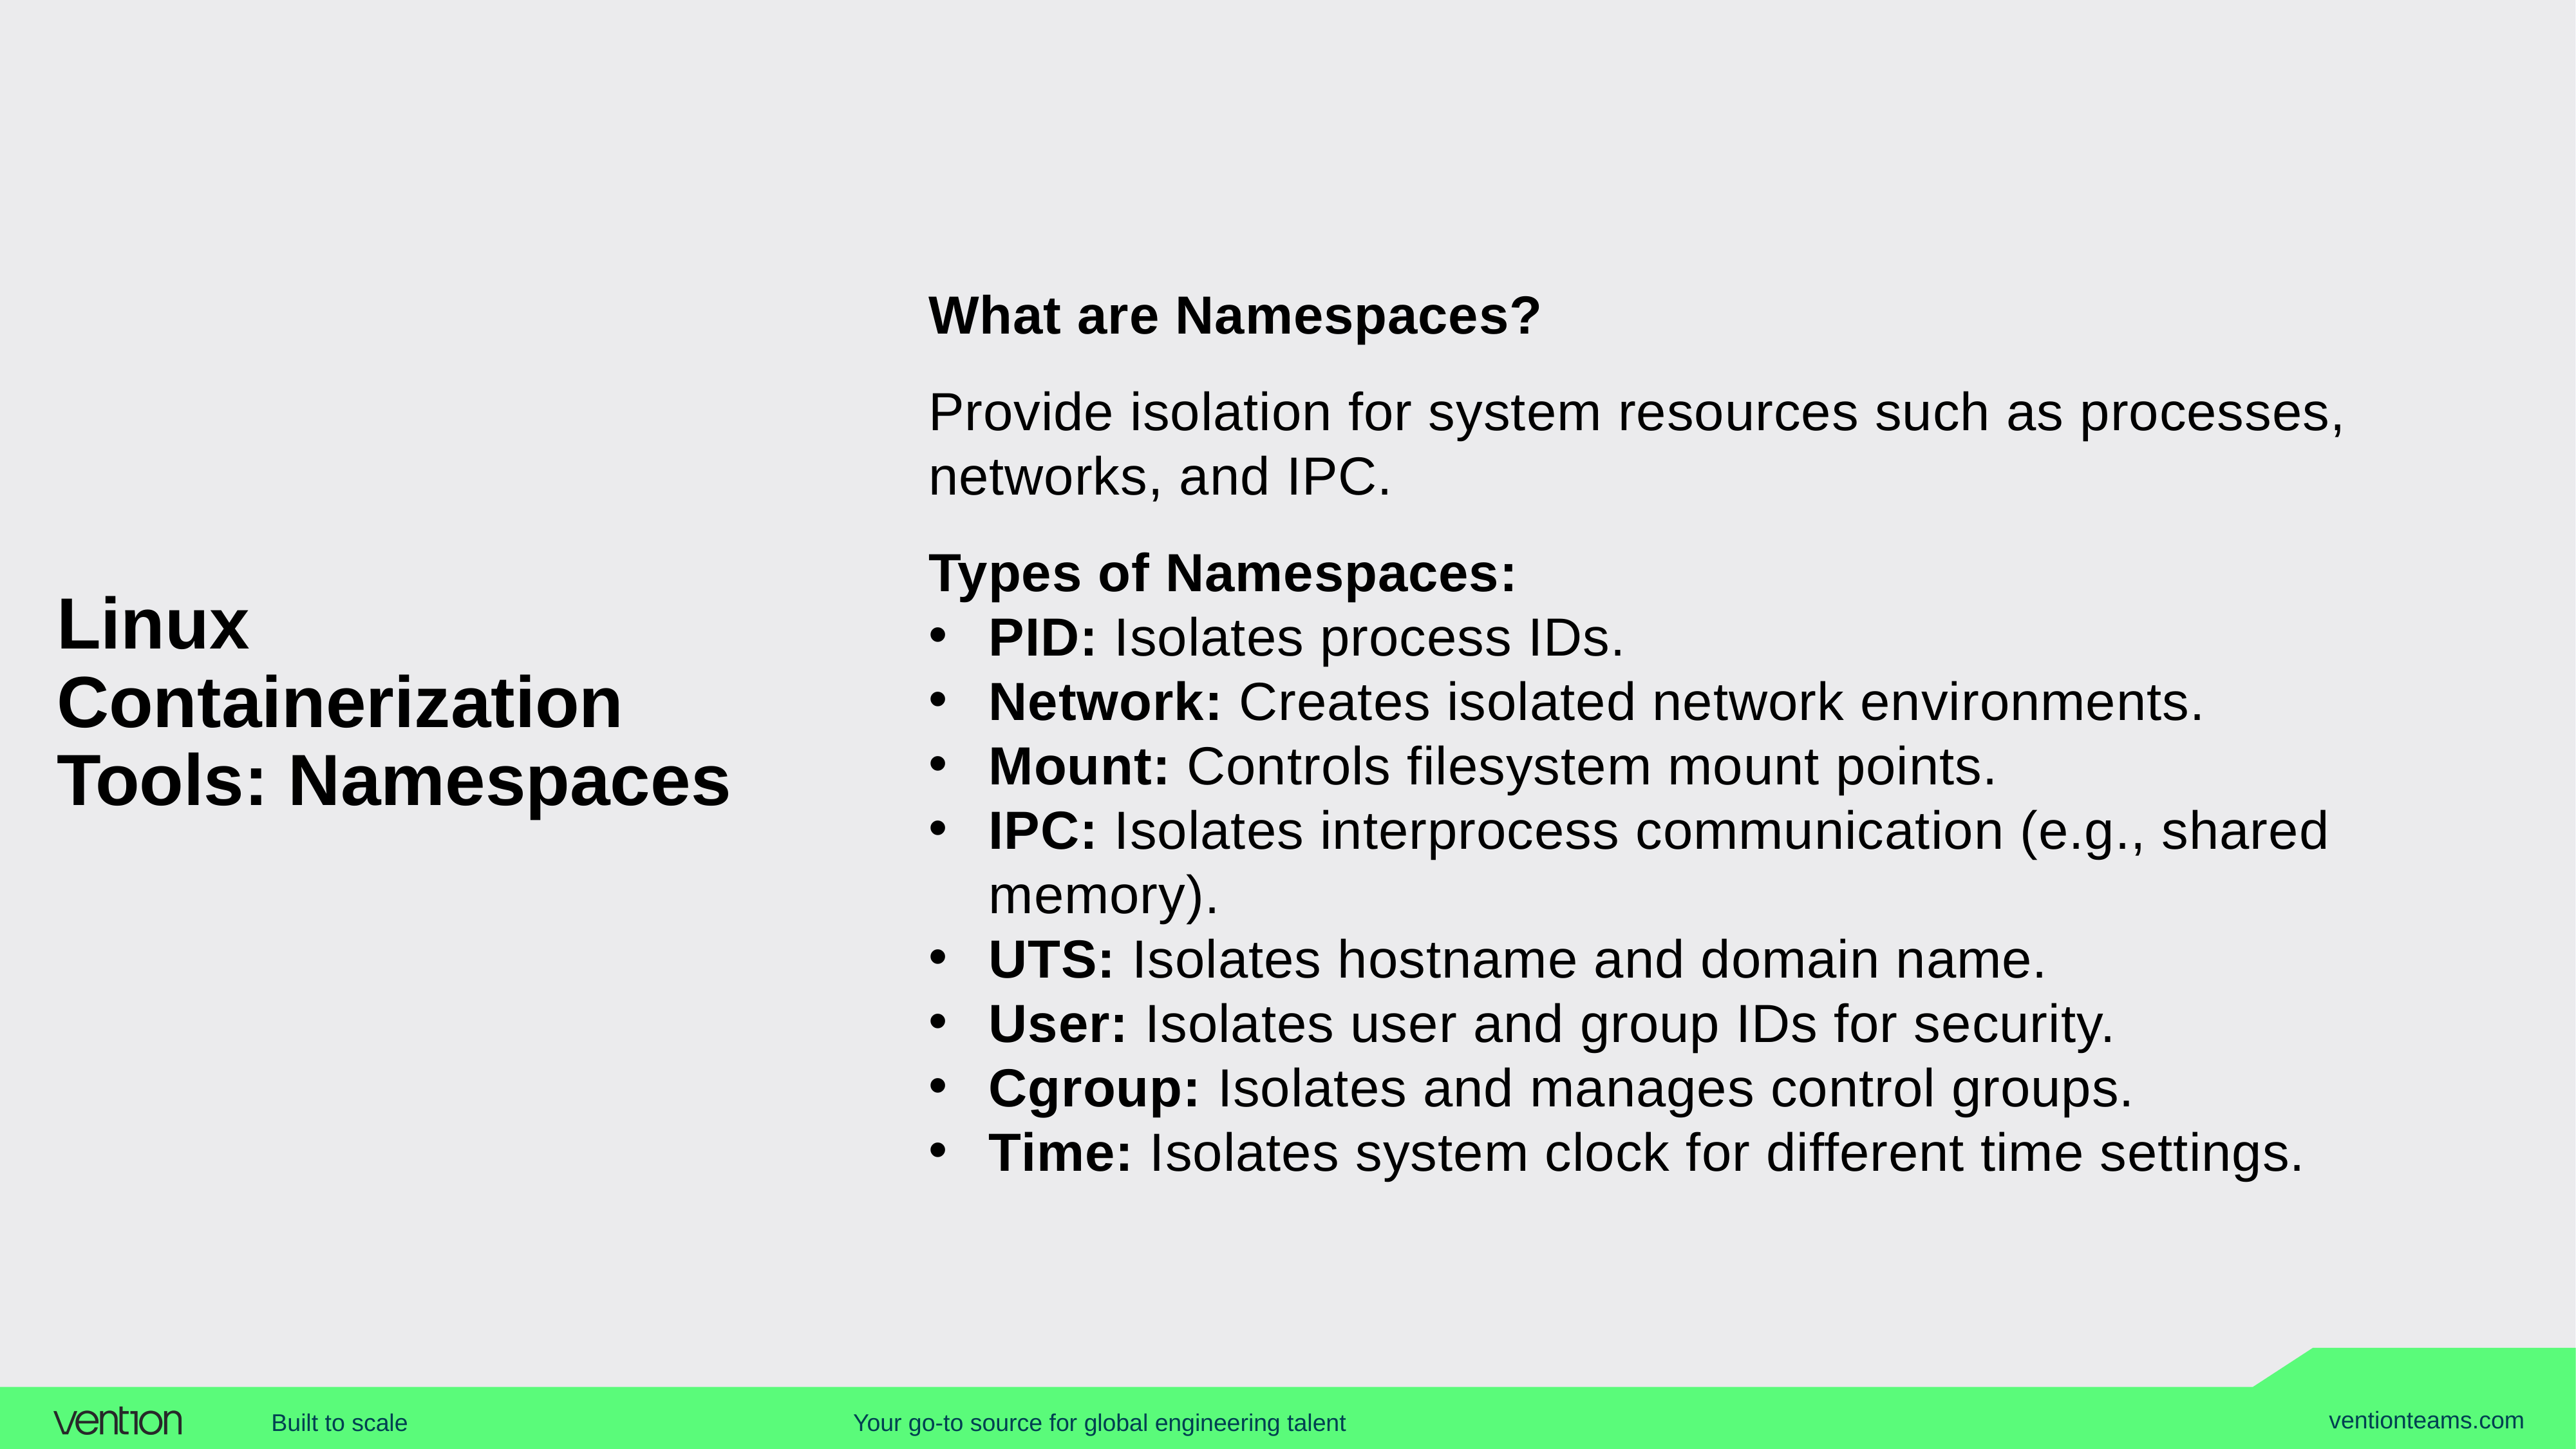

What are Namespaces?
Provide isolation for system resources such as processes, networks, and IPC.
Types of Namespaces:
PID: Isolates process IDs.
Network: Creates isolated network environments.
Mount: Controls filesystem mount points.
IPC: Isolates interprocess communication (e.g., shared memory).
UTS: Isolates hostname and domain name.
User: Isolates user and group IDs for security.
Cgroup: Isolates and manages control groups.
Time: Isolates system clock for different time settings.

# Linux Containerization Tools: Namespaces